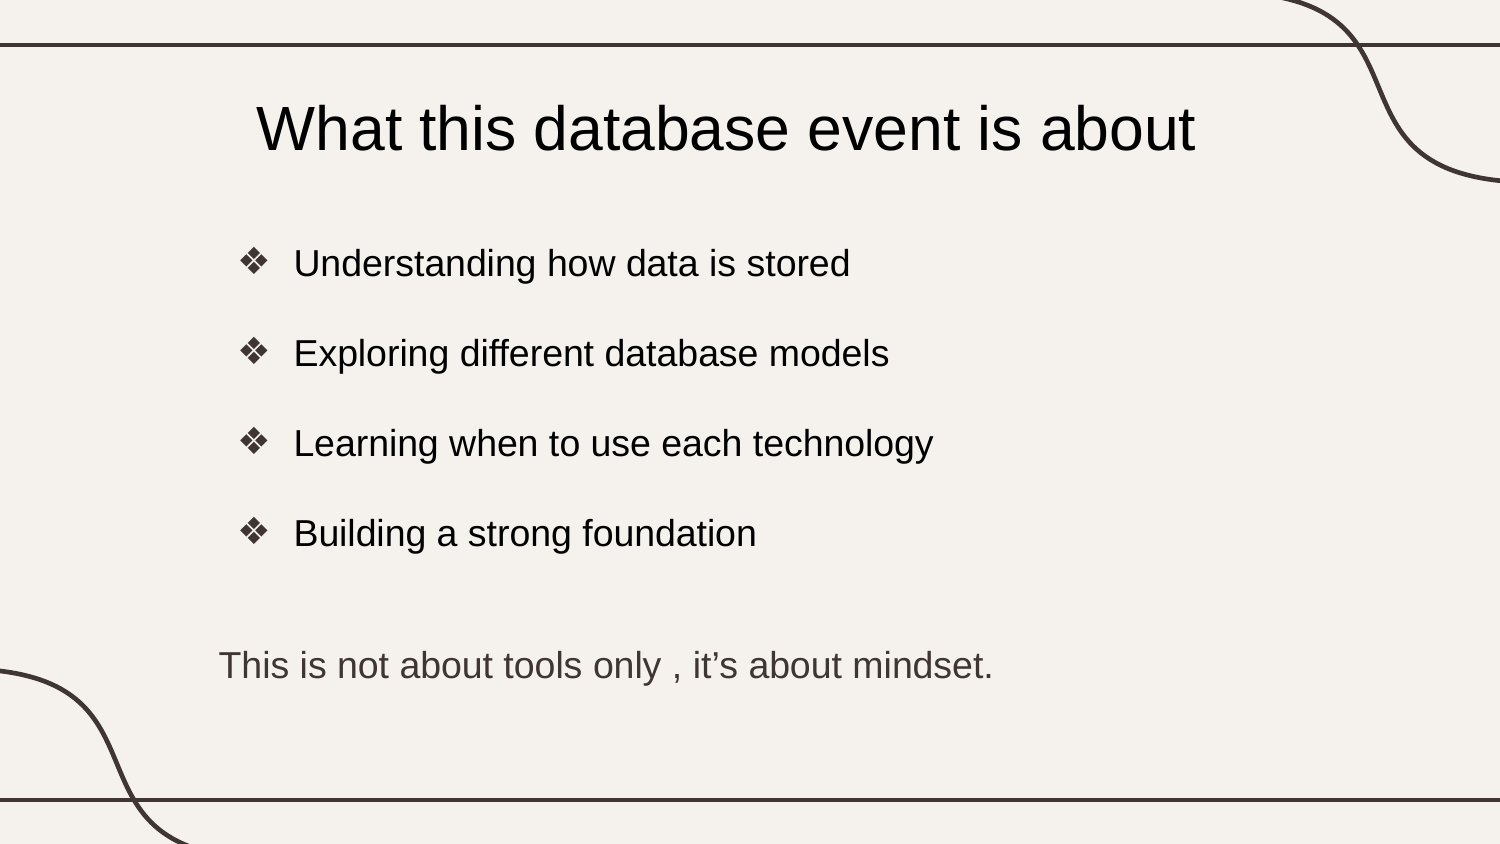

# What this database event is about
Understanding how data is stored
Exploring different database models
Learning when to use each technology
Building a strong foundation

This is not about tools only , it’s about mindset.